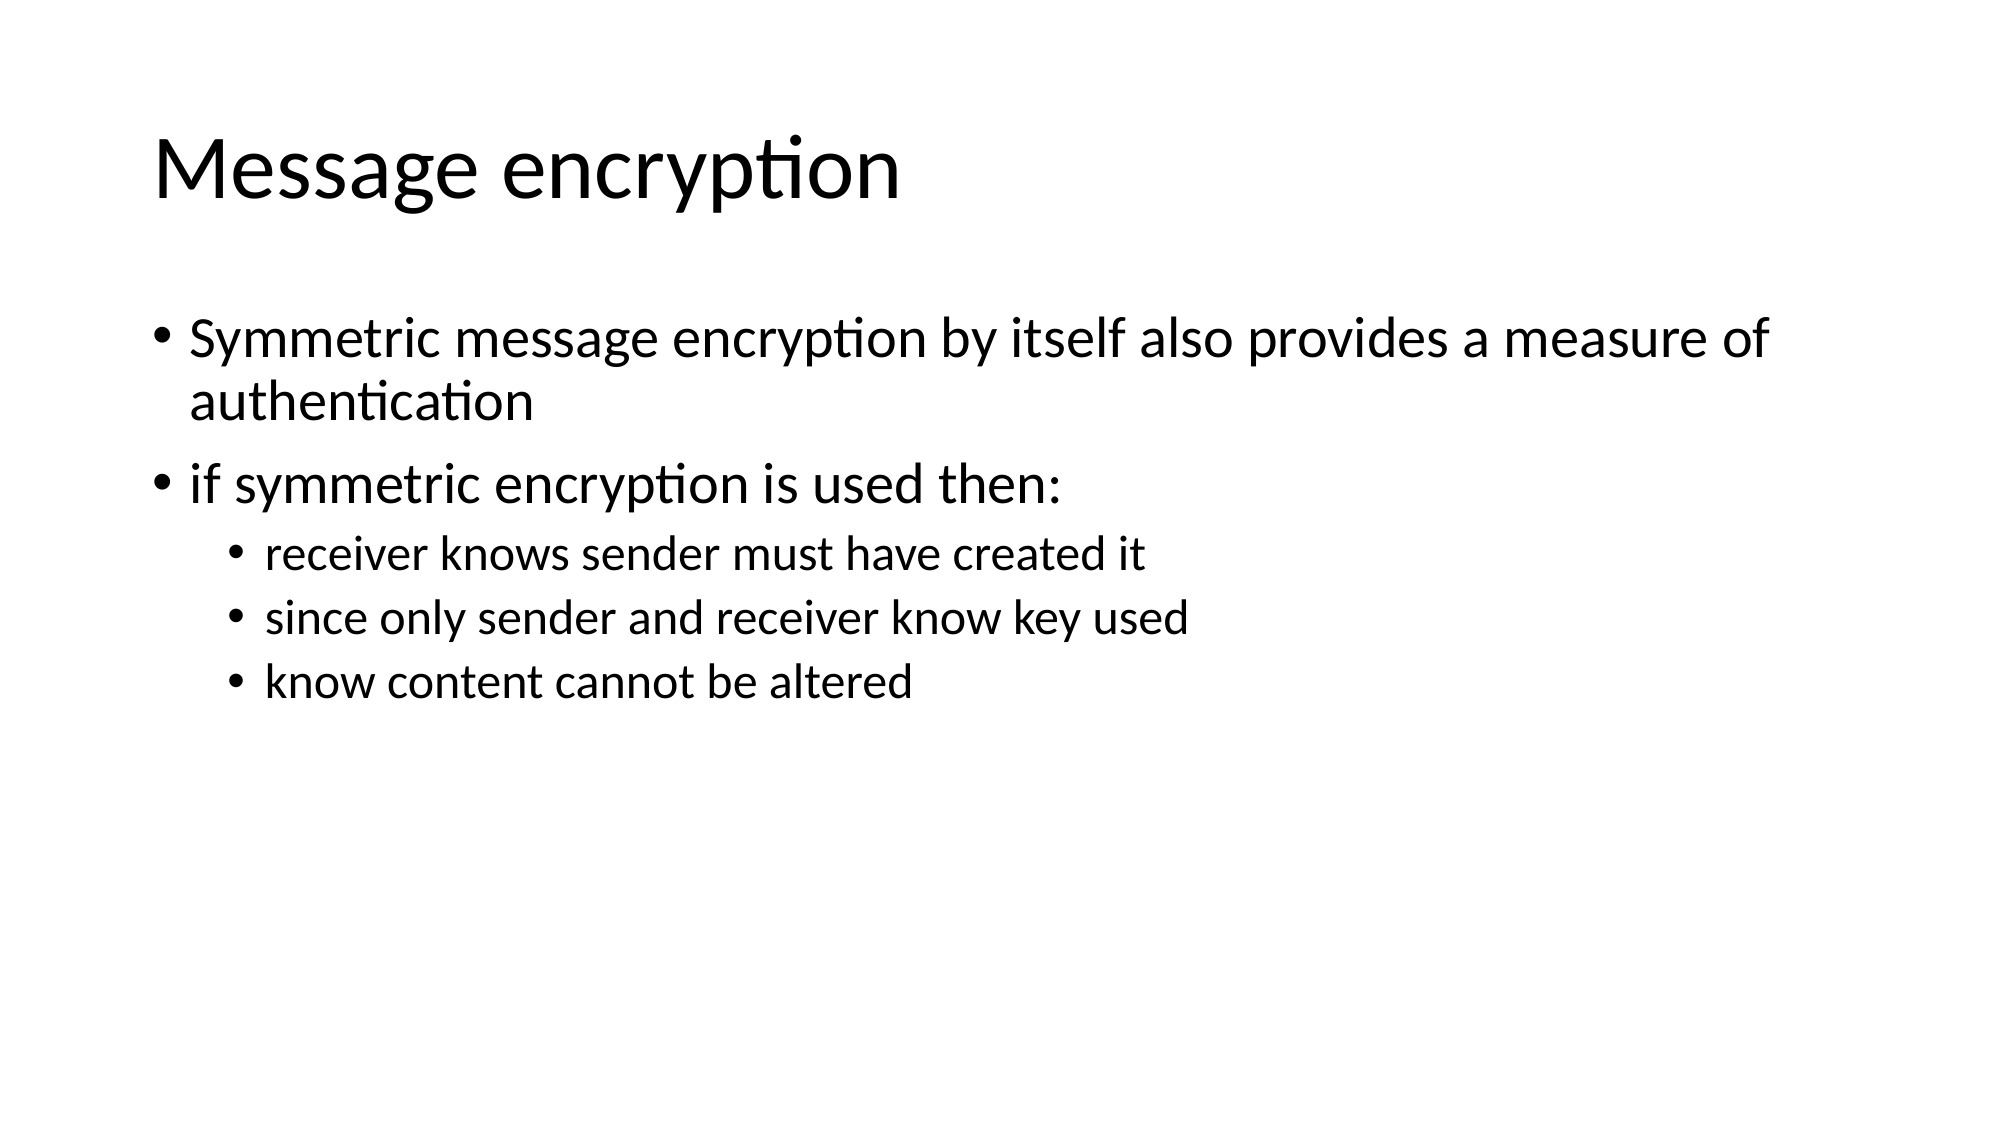

# Message encryption
Symmetric message encryption by itself also provides a measure of authentication
if symmetric encryption is used then:
receiver knows sender must have created it
since only sender and receiver know key used
know content cannot be altered